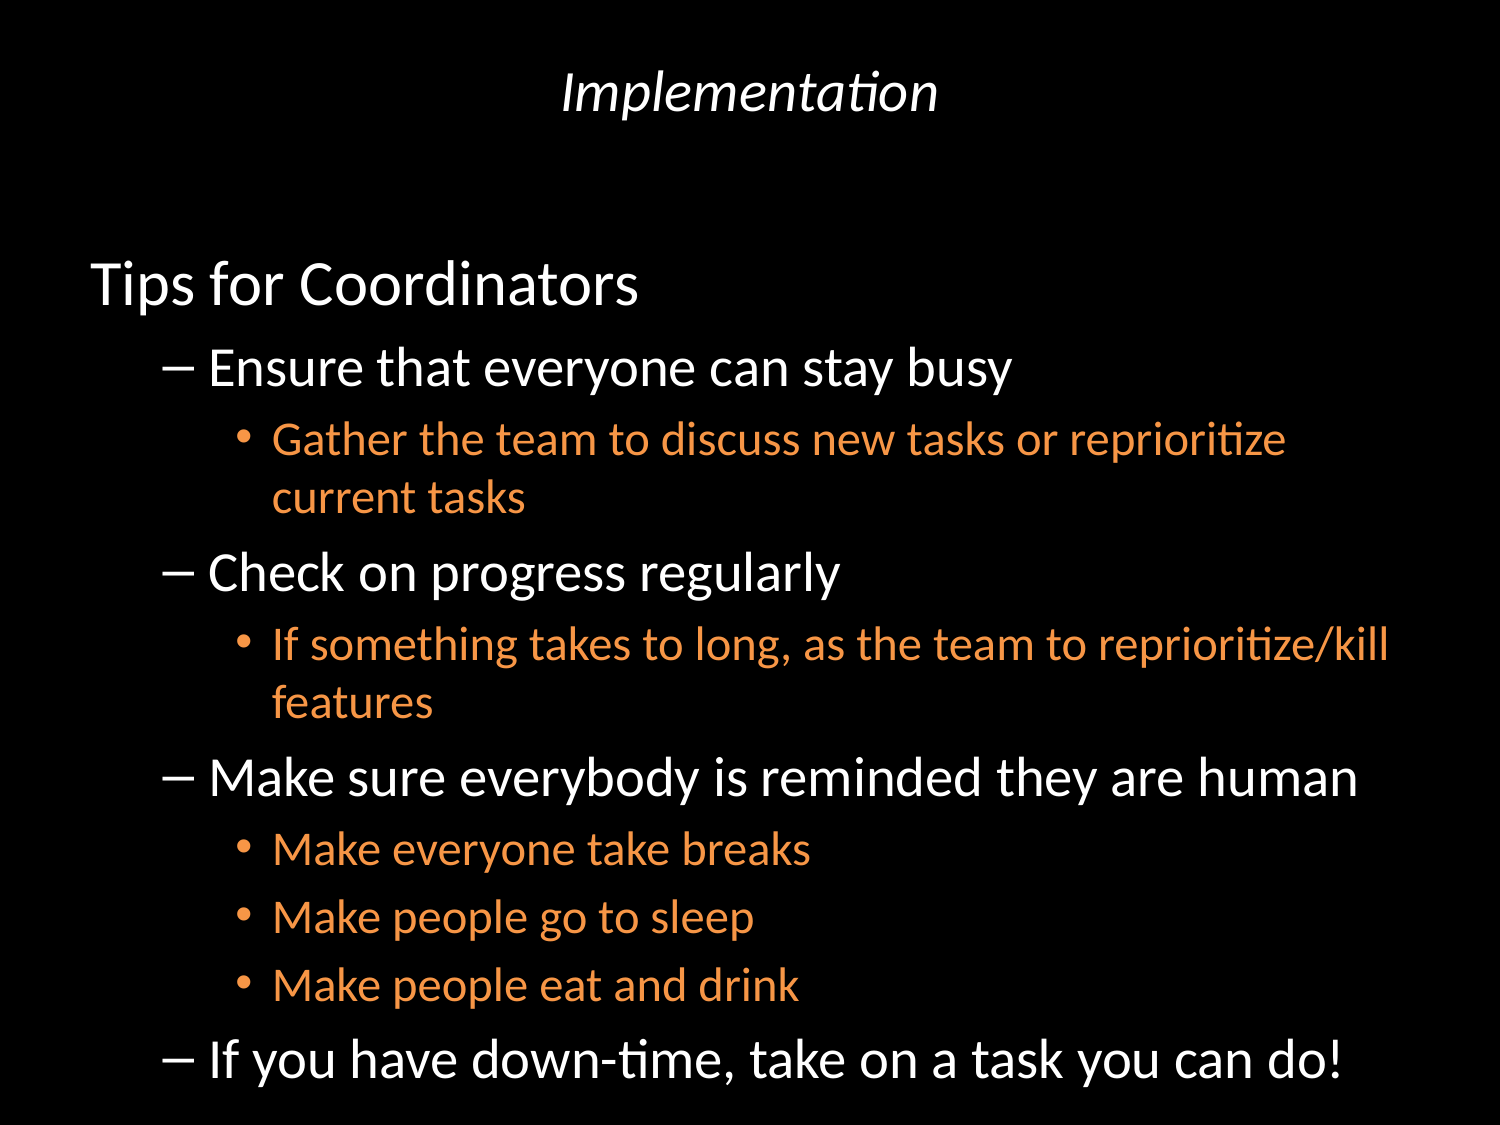

# Implementation
Tips for Coordinators
Ensure that everyone can stay busy
Gather the team to discuss new tasks or reprioritize current tasks
Check on progress regularly
If something takes to long, as the team to reprioritize/kill features
Make sure everybody is reminded they are human
Make everyone take breaks
Make people go to sleep
Make people eat and drink
If you have down-time, take on a task you can do!